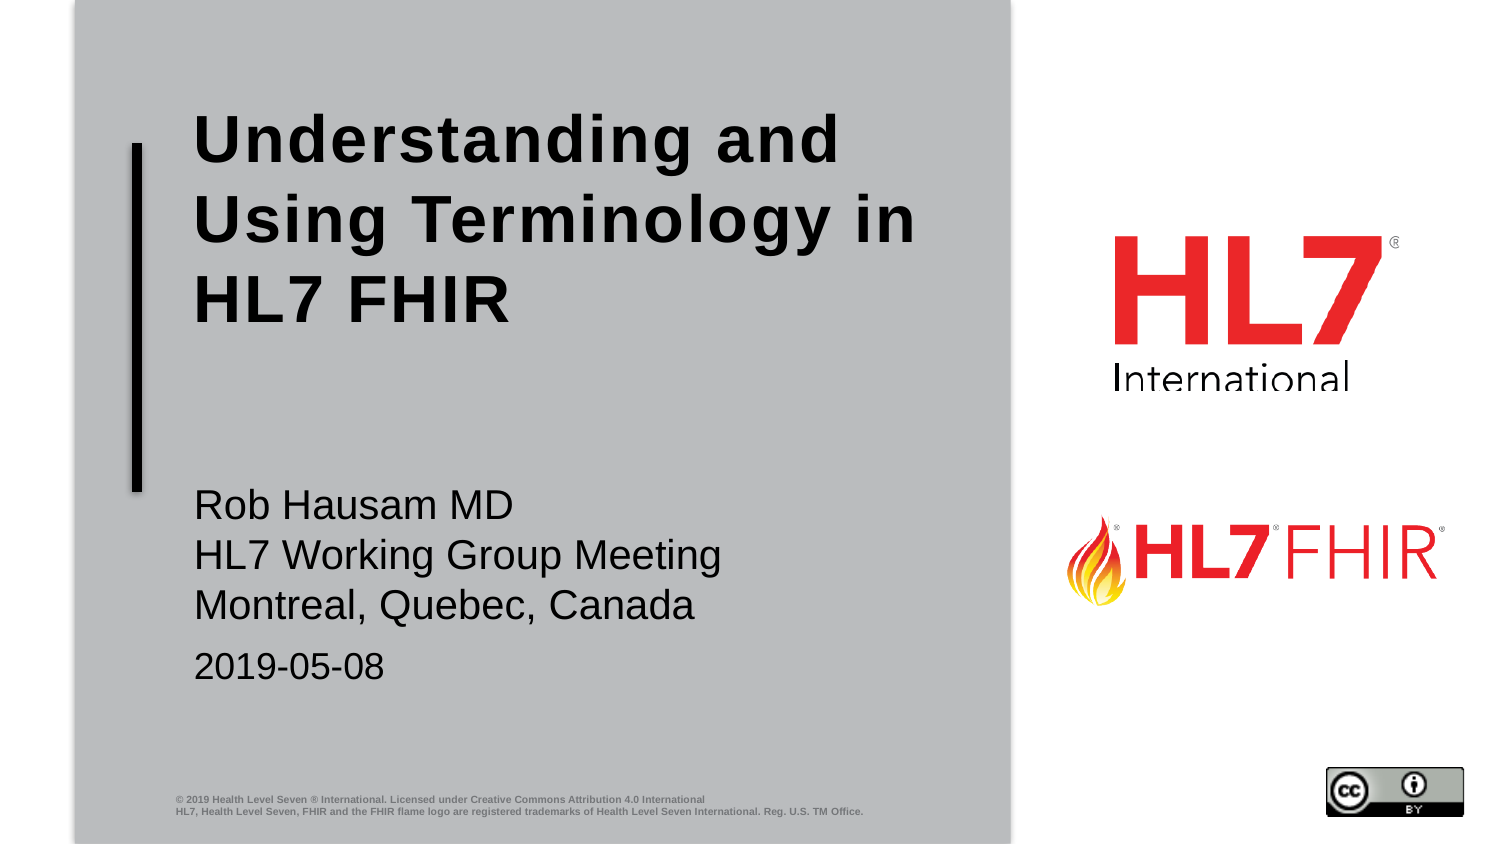

# Understanding and Using Terminology in HL7 FHIR

Rob Hausam MD
HL7 Working Group Meeting
Montreal, Quebec, Canada

2019-05-08

© 2019 Health Level Seven ® International. Licensed under Creative Commons Attribution 4.0 International
HL7, Health Level Seven, FHIR and the FHIR flame logo are registered trademarks of Health Level Seven International. Reg. U.S. TM Office.